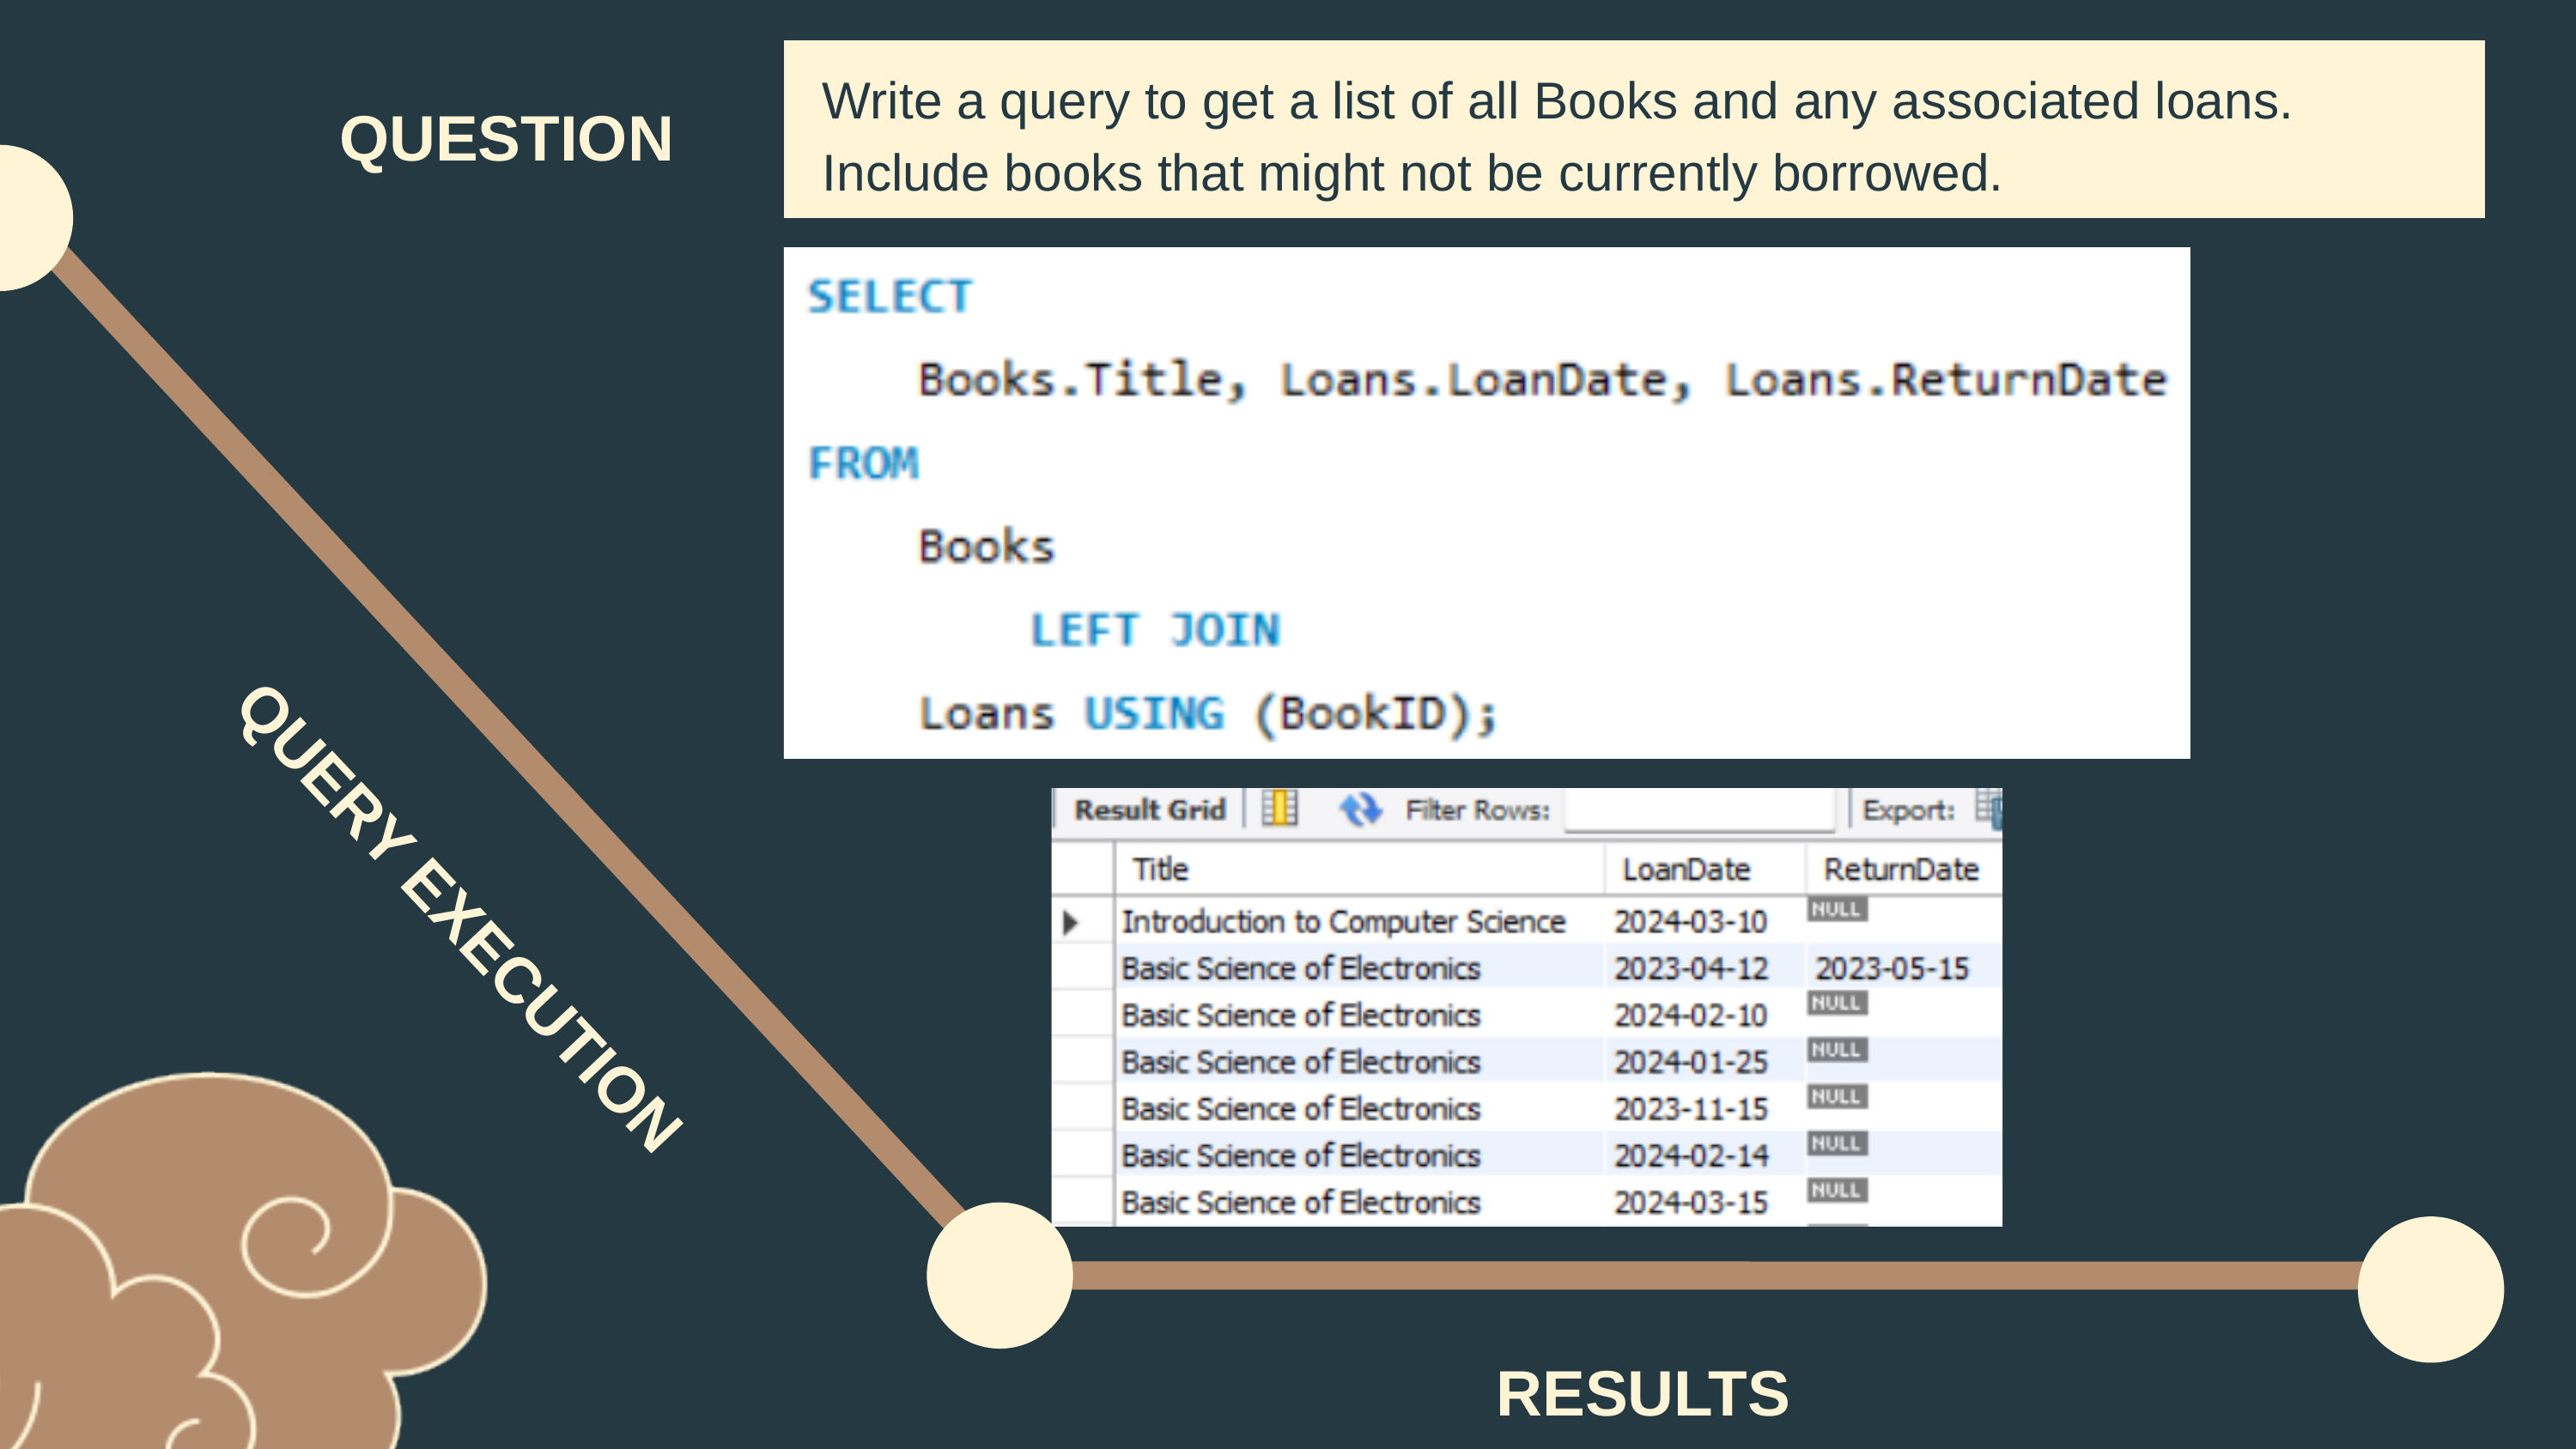

Write a query to get a list of all Books and any associated loans.
Include books that might not be currently borrowed.
QUESTION

QUERY EXECUTION

 RESULTS